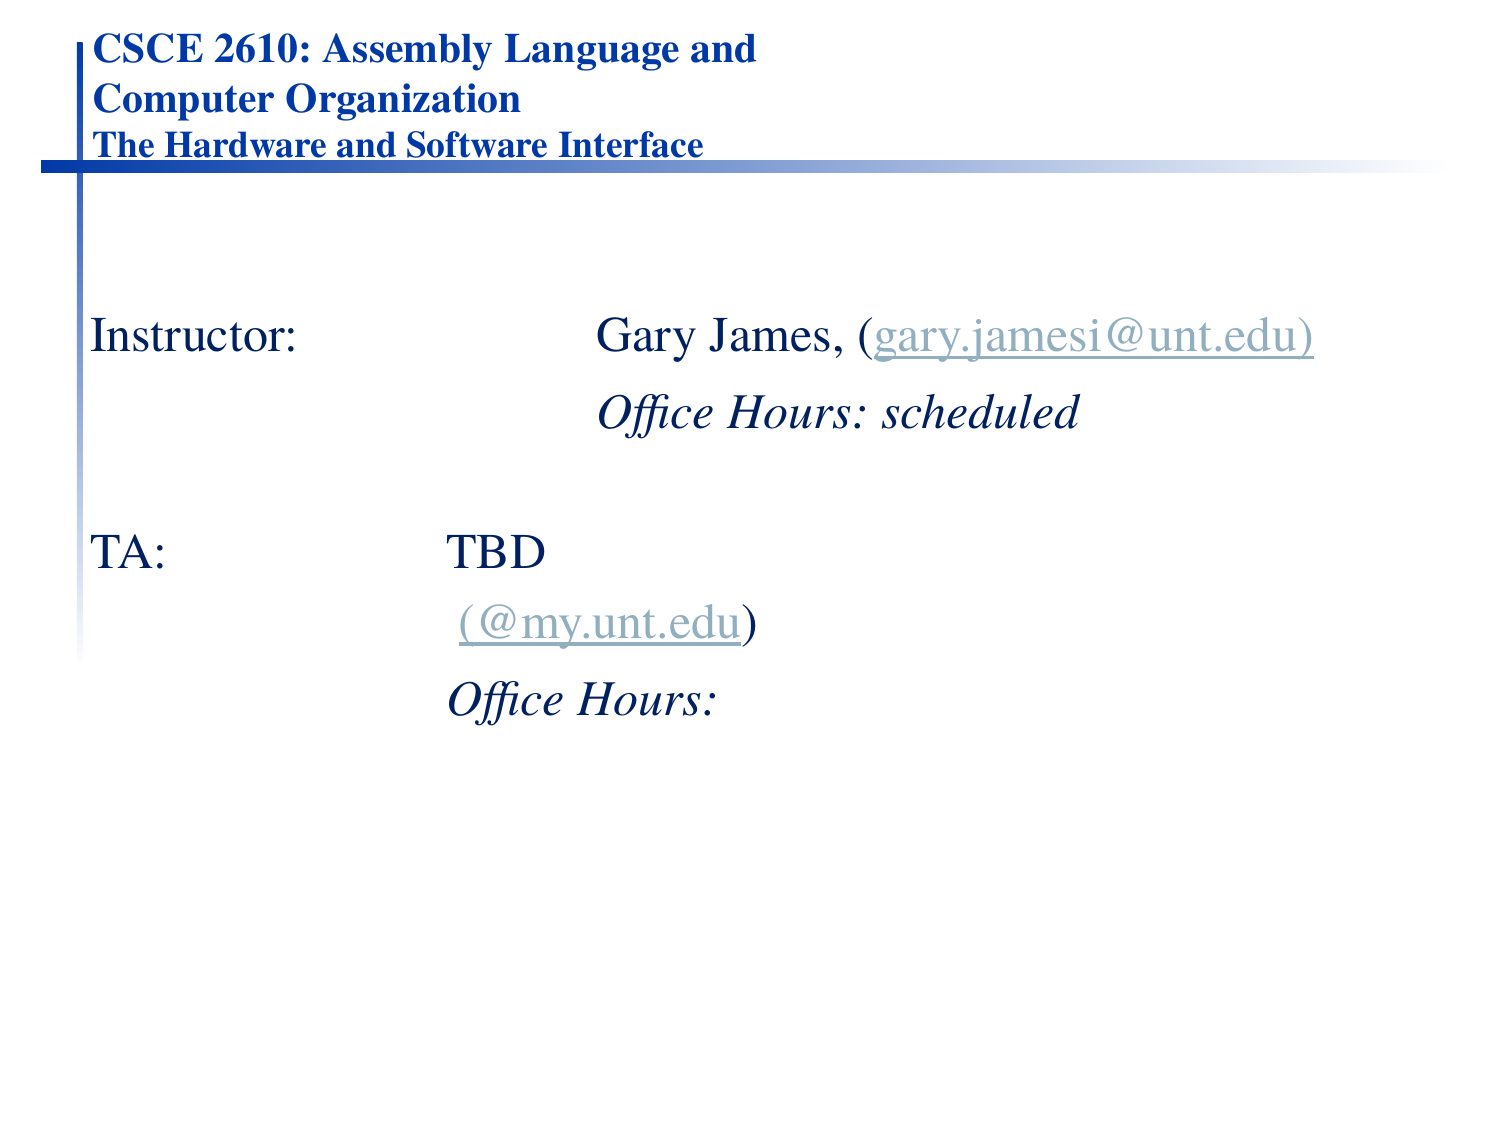

# CSCE 2610: Assembly Language and Computer Organization The Hardware and Software Interface
Instructor:		Gary James, (gary.jamesi@unt.edu)
				Office Hours: scheduled

TA:		TBD
			 (@my.unt.edu)
			Office Hours: